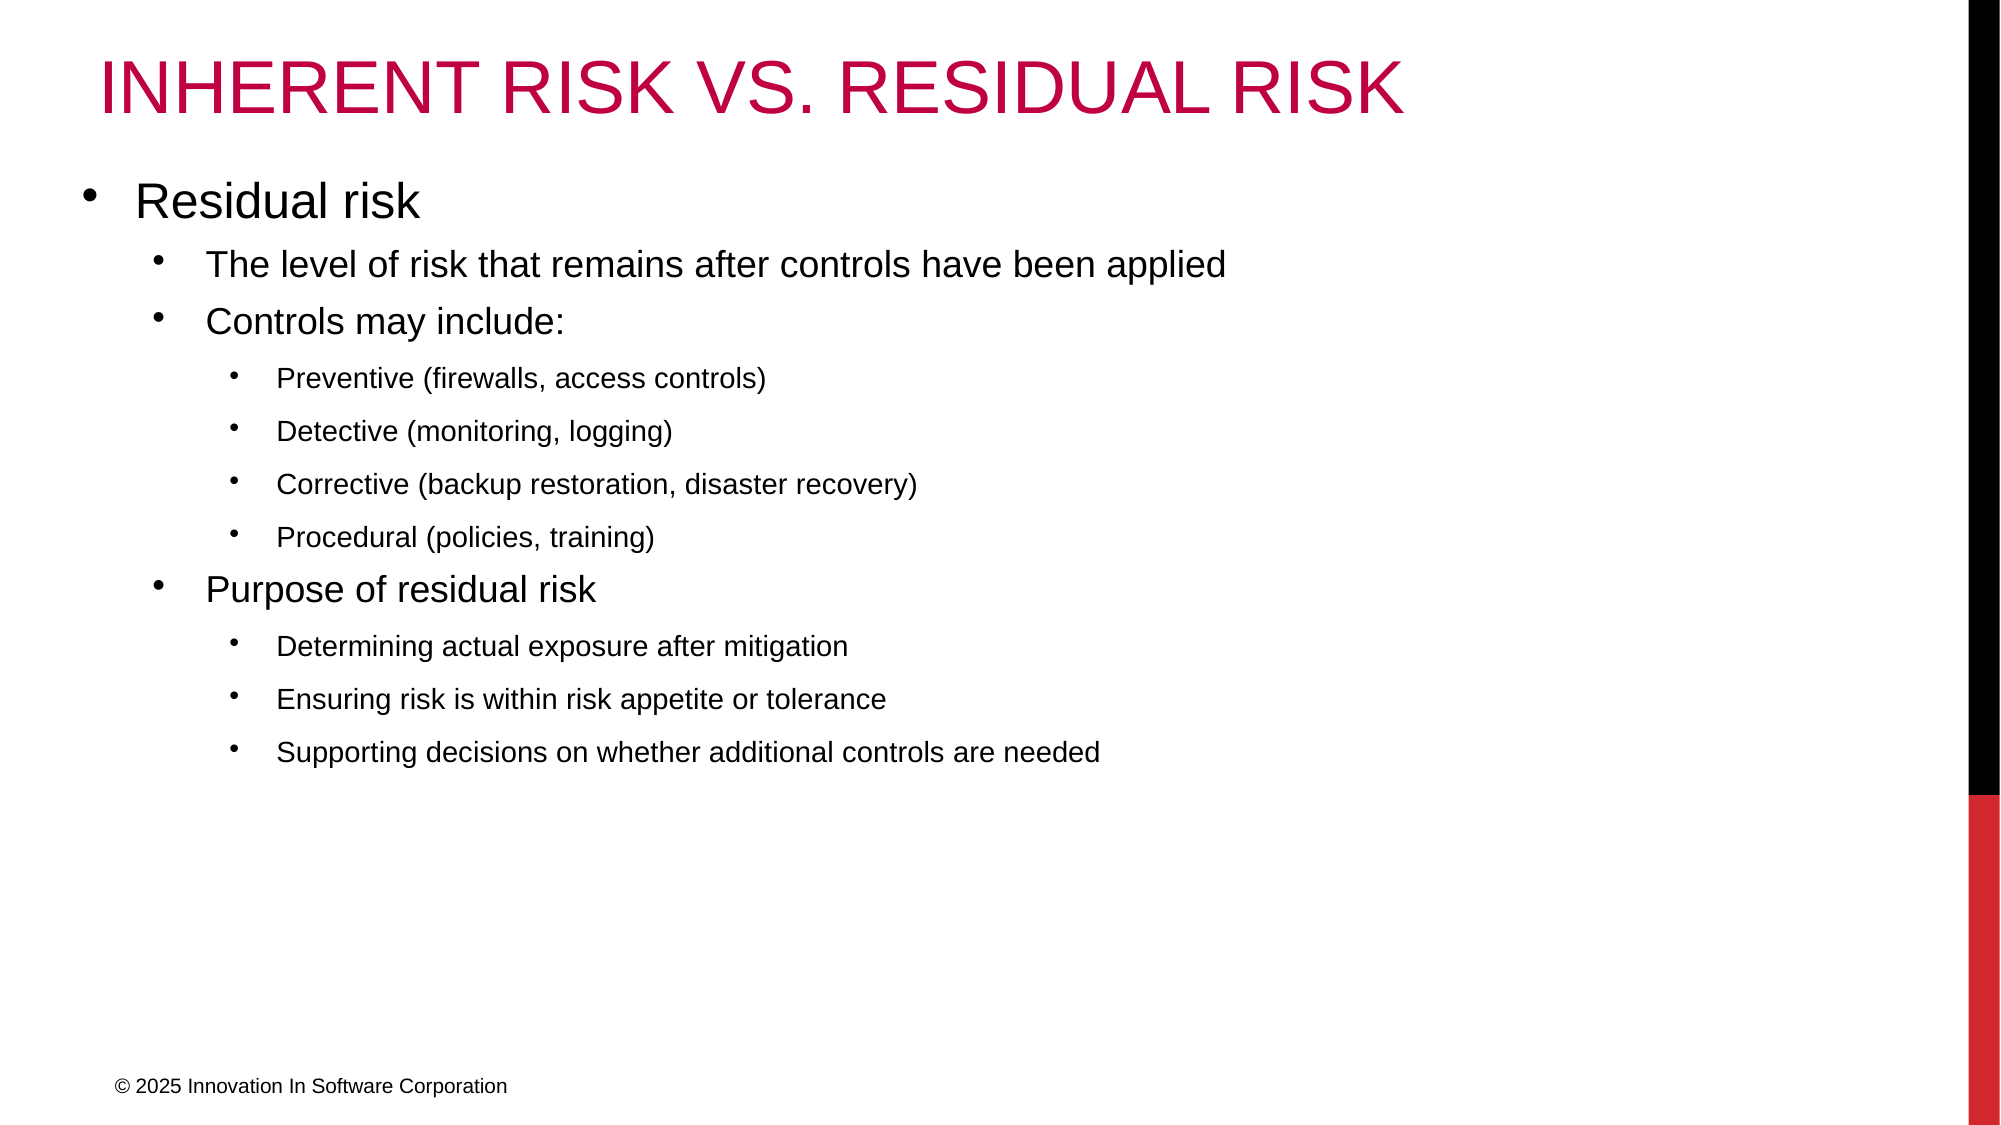

# Inherent Risk vs. Residual Risk
Residual risk
The level of risk that remains after controls have been applied
Controls may include:
Preventive (firewalls, access controls)
Detective (monitoring, logging)
Corrective (backup restoration, disaster recovery)
Procedural (policies, training)
Purpose of residual risk
Determining actual exposure after mitigation
Ensuring risk is within risk appetite or tolerance
Supporting decisions on whether additional controls are needed
© 2025 Innovation In Software Corporation